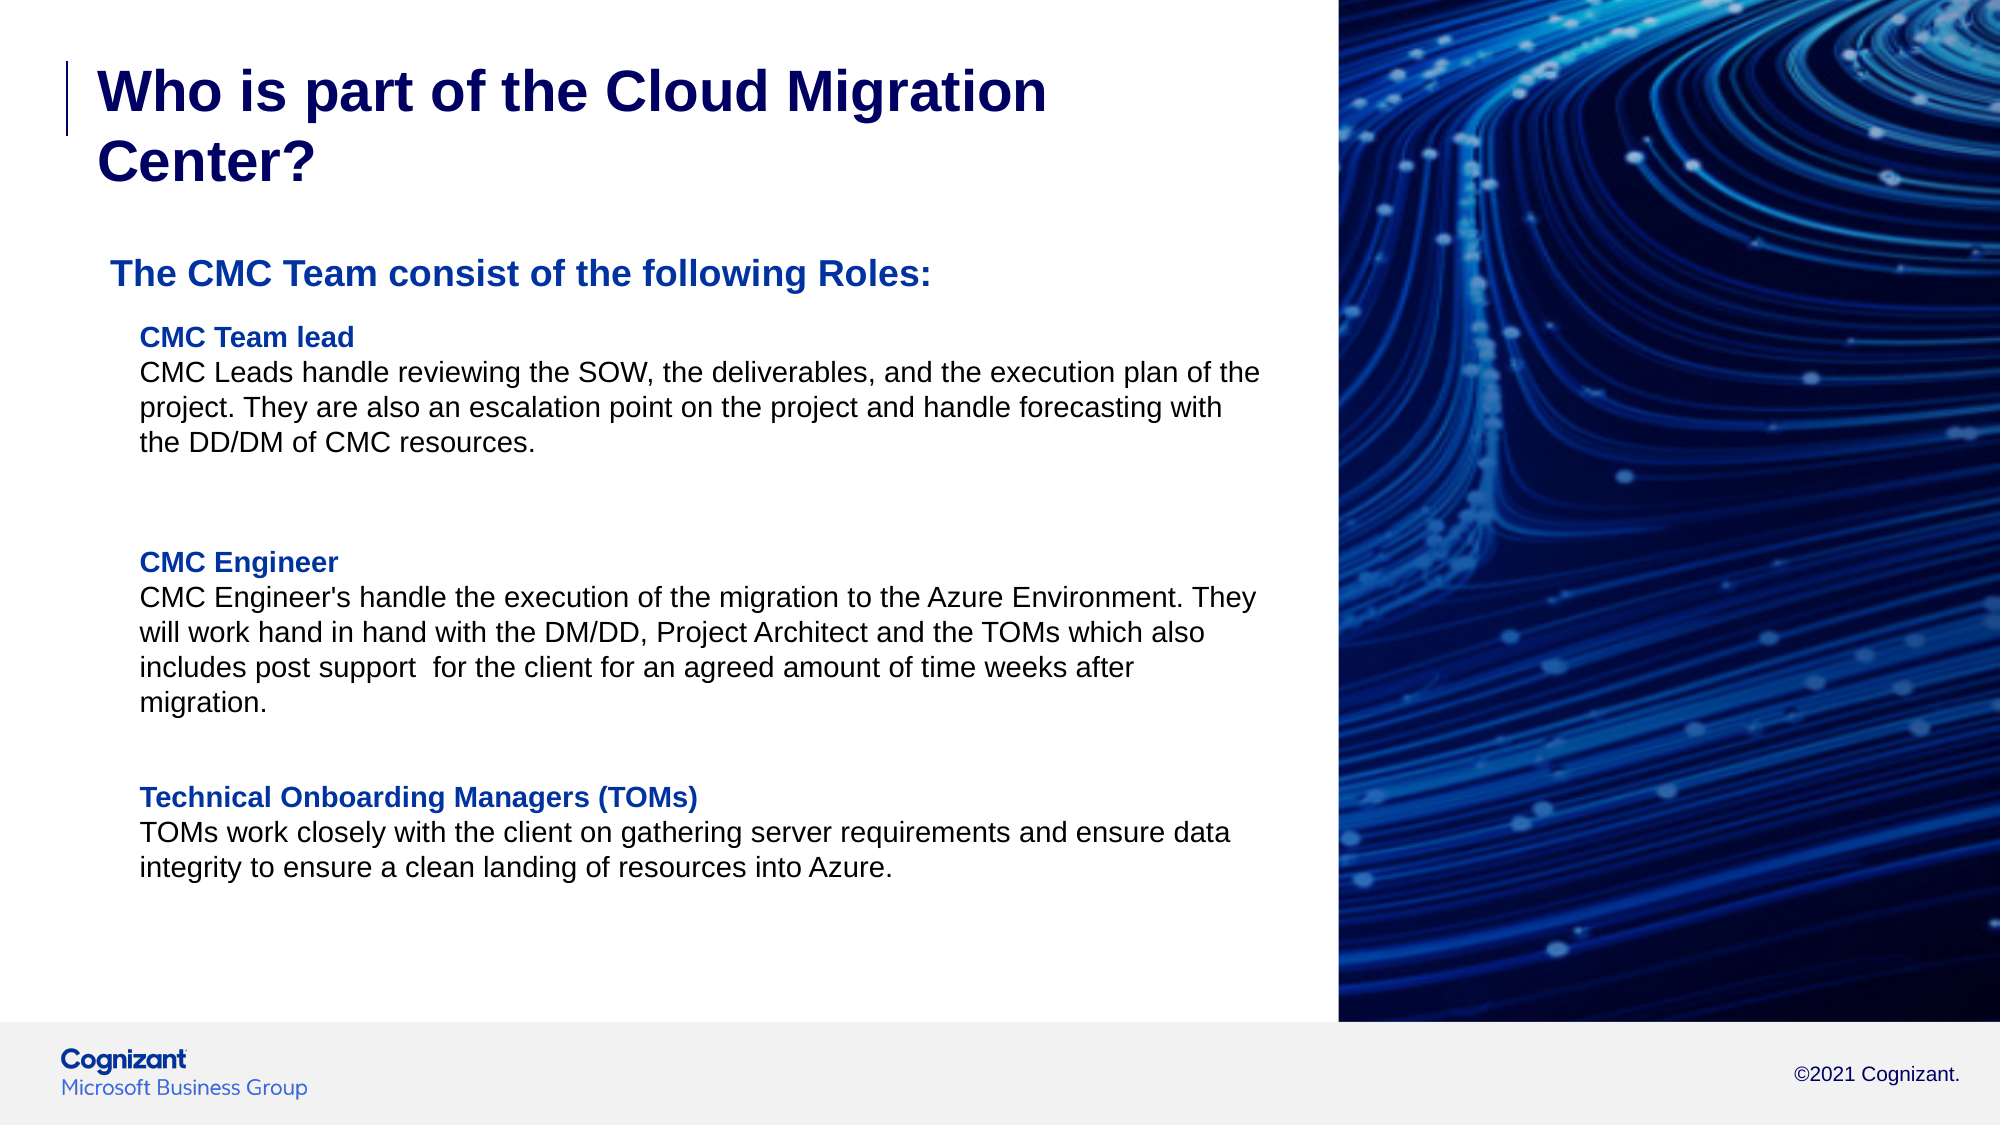

Who is part of the Cloud Migration Center?
The CMC Team consist of the following Roles:
CMC Team lead
CMC Leads handle reviewing the SOW, the deliverables, and the execution plan of the project. They are also an escalation point on the project and handle forecasting with the DD/DM of CMC resources.

CMC Engineer
CMC Engineer's handle the execution of the migration to the Azure Environment. They will work hand in hand with the DM/DD, Project Architect and the TOMs which also includes post support  for the client for an agreed amount of time weeks after migration.
Technical Onboarding Managers (TOMs)
TOMs work closely with the client on gathering server requirements and ensure data integrity to ensure a clean landing of resources into Azure.